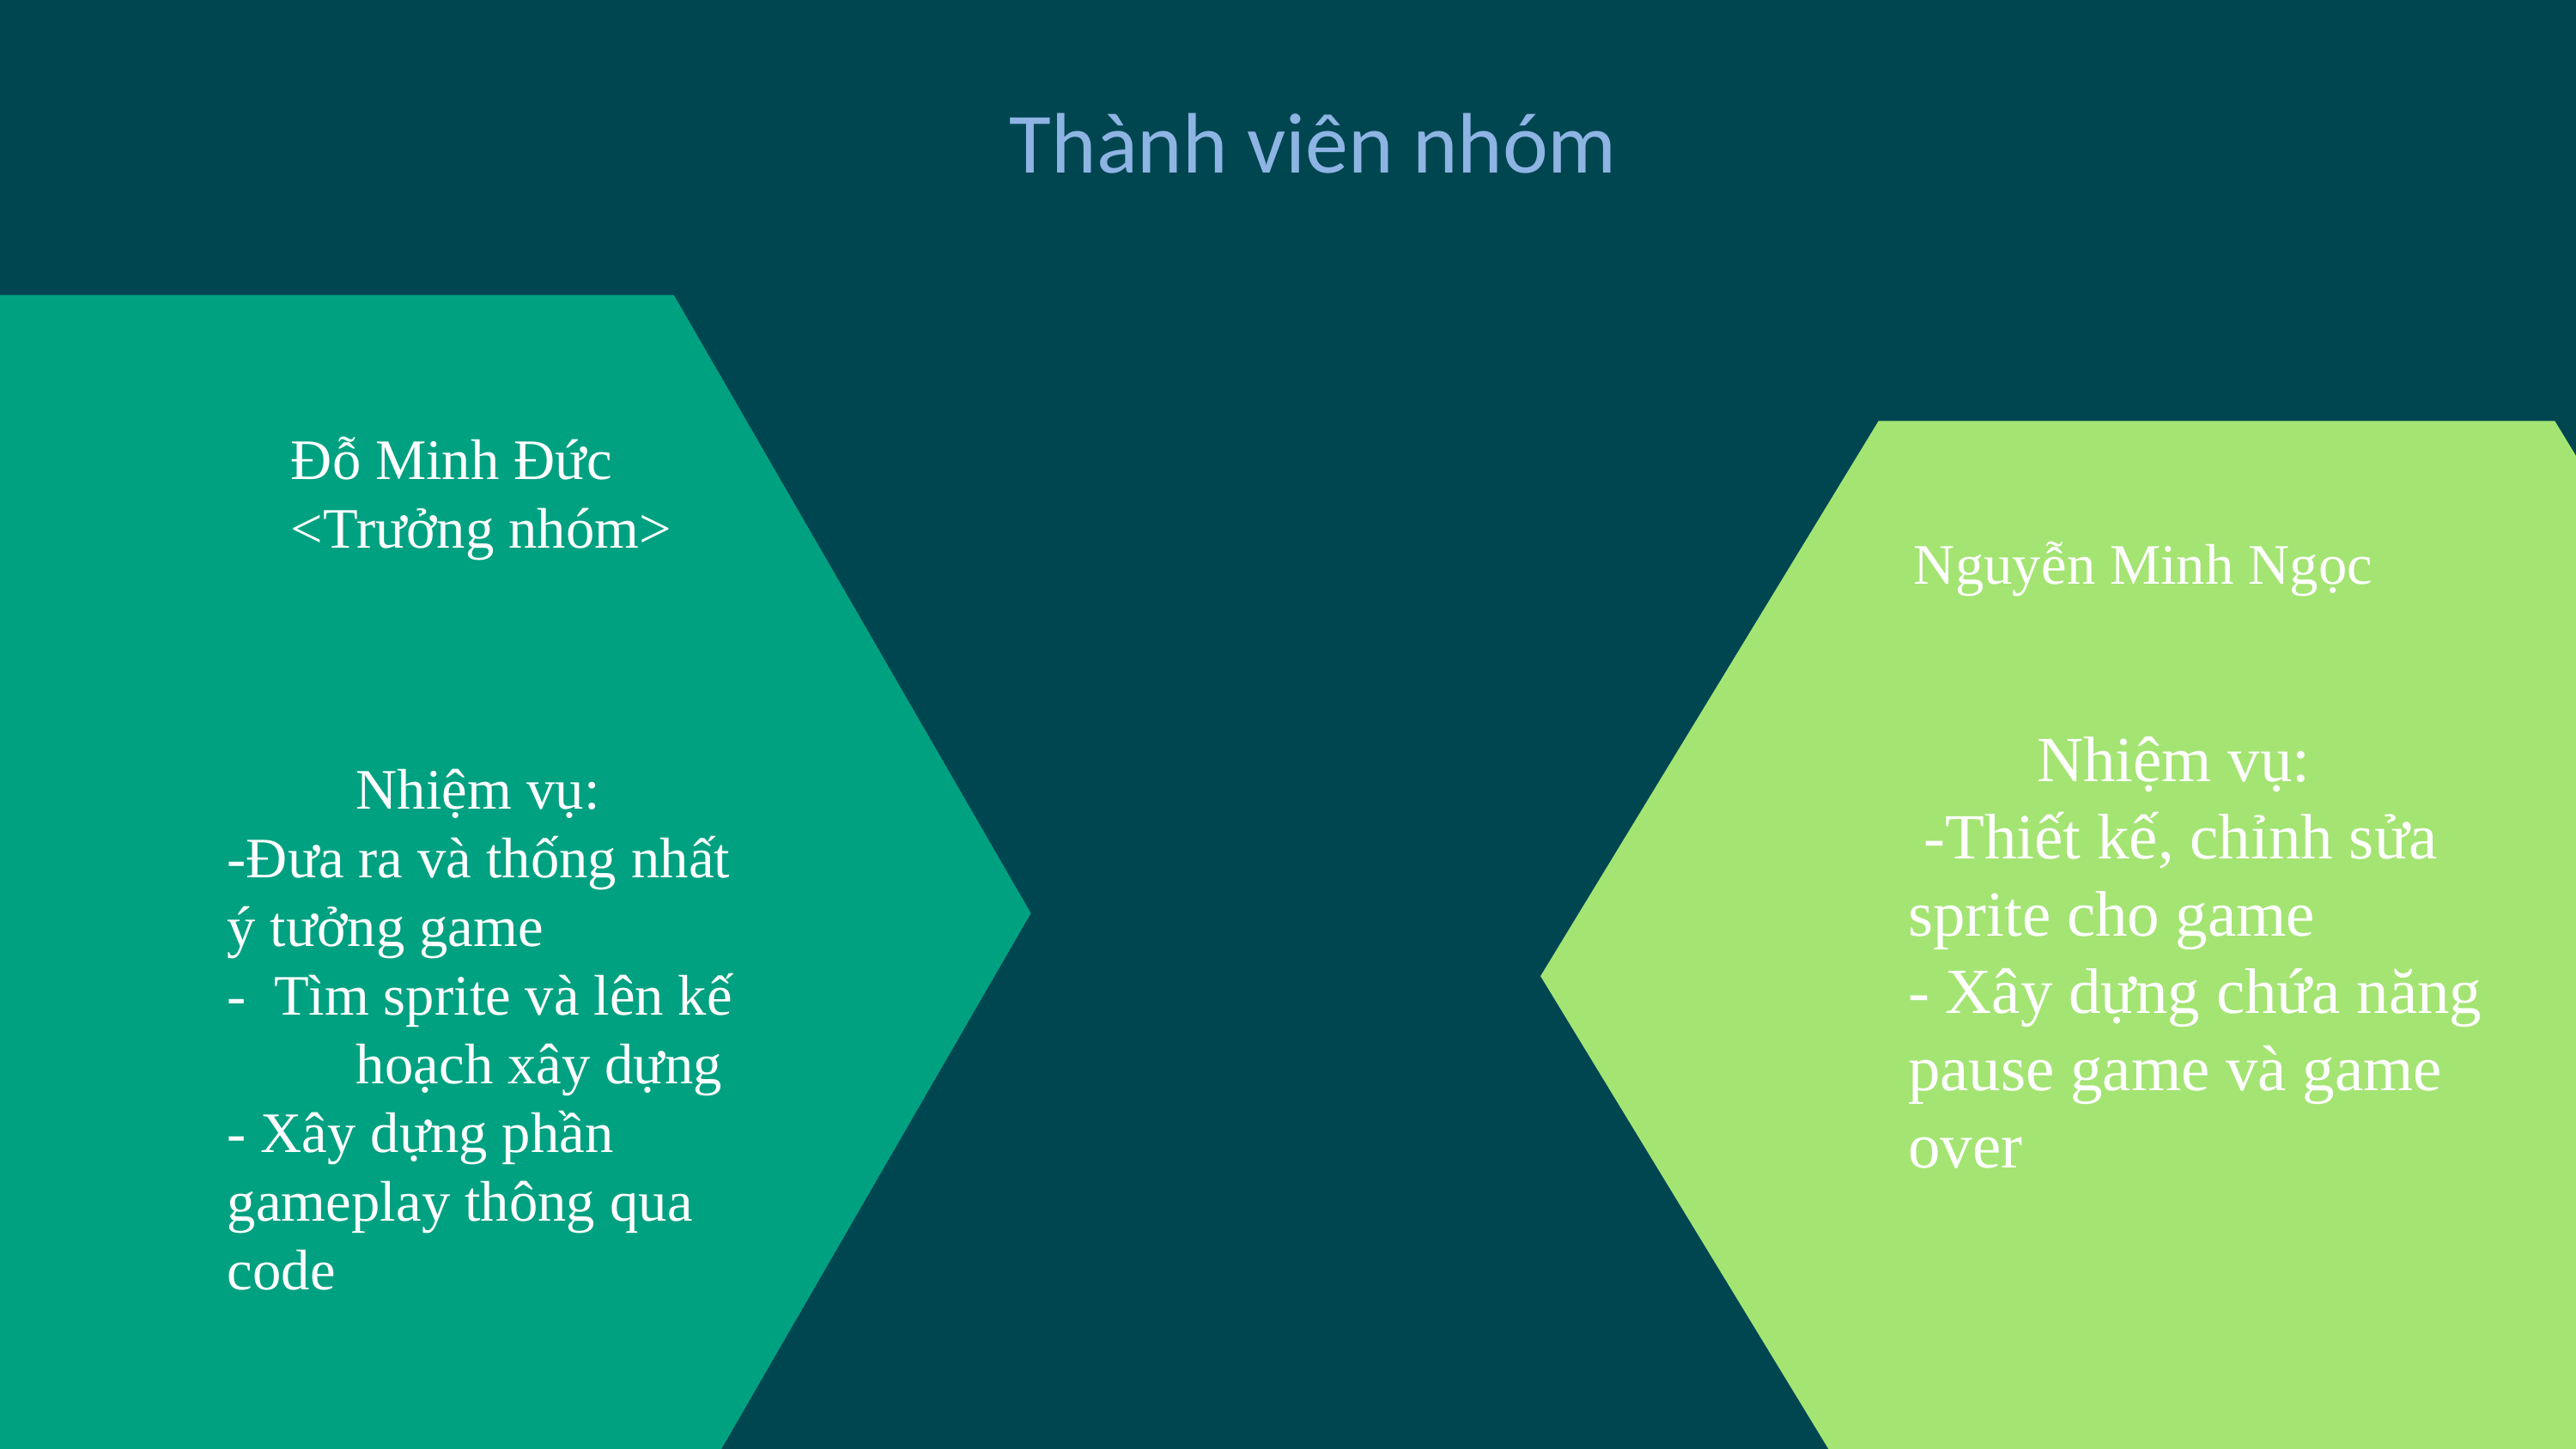

Thành viên nhóm

Đỗ Minh Đức
<Trưởng nhóm>
			Nhiệm vụ:
		-Đưa ra và thống nhất 		ý tưởng game
		-  Tìm sprite và lên kế 			hoạch xây dựng
		- Xây dựng phần 			gameplay thông qua 			code

Nguyễn Minh Ngọc
	Nhiệm vụ:
 -Thiết kế, chỉnh sửa sprite cho game
- Xây dựng chứa năng pause game và game over